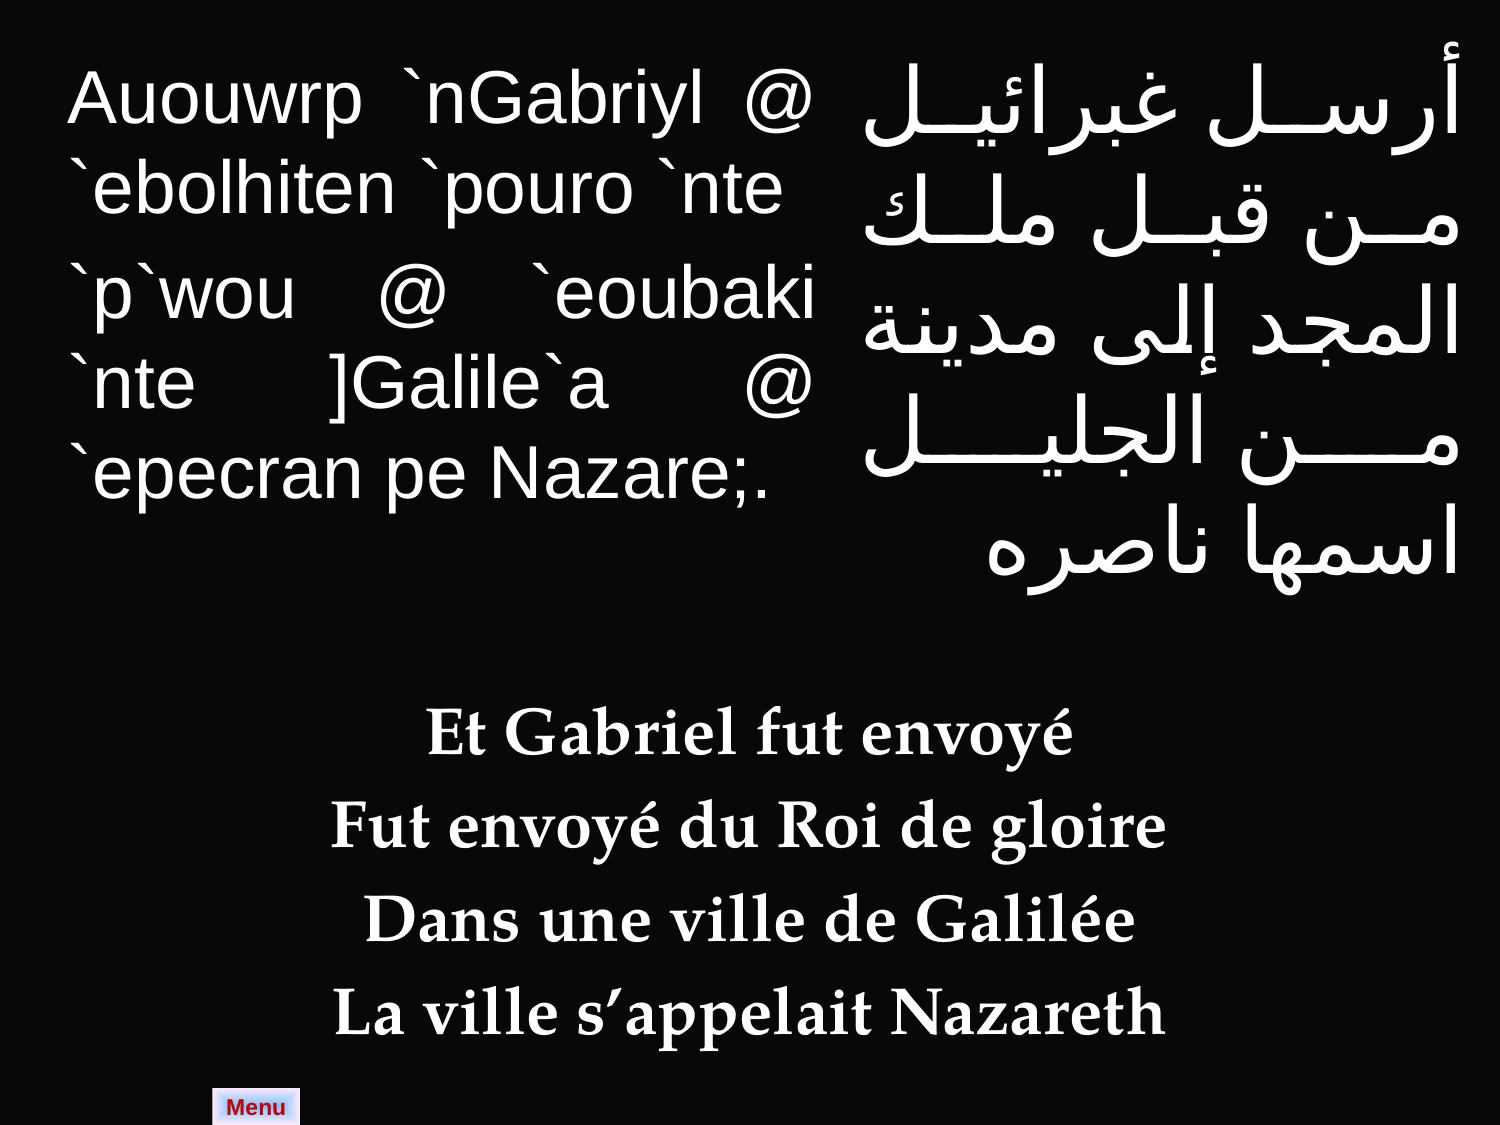

أرسل غبرائيل من قبل ملك المجد إلى مدينة من الجليل اسمها ناصره
Auouwrp `nGabriyl @ `ebolhiten `pouro `nte
`p`wou @ `eoubaki `nte ]Galile`a @ `epecran pe Nazare;.
Et Gabriel fut envoyé
Fut envoyé du Roi de gloire
Dans une ville de Galilée
La ville s’appelait Nazareth
Menu